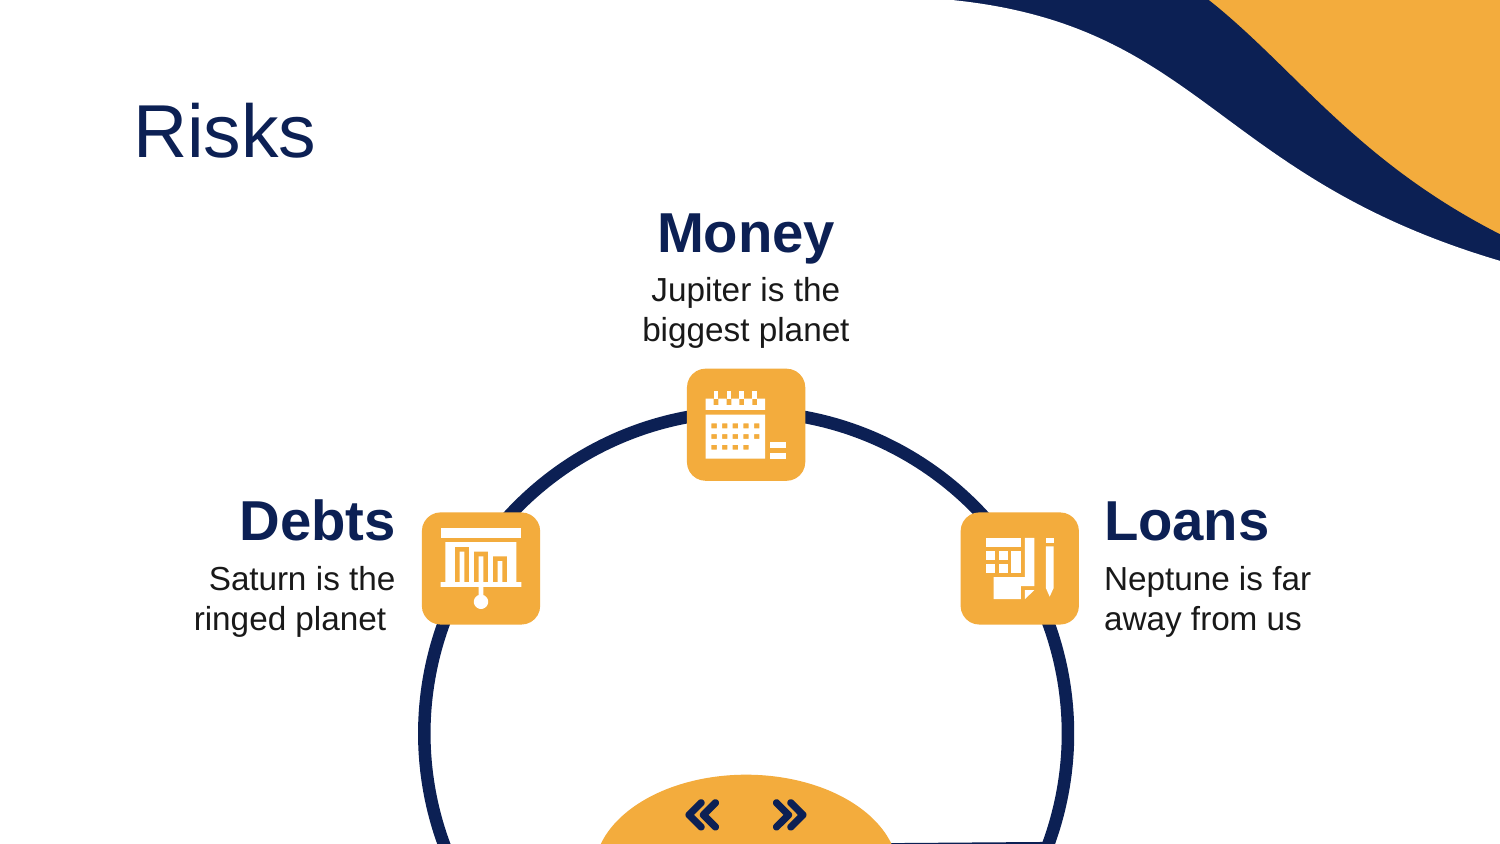

# Risks
Money
Jupiter is the biggest planet

Debts
Loans

Saturn is the
ringed planet
Neptune is far away from us